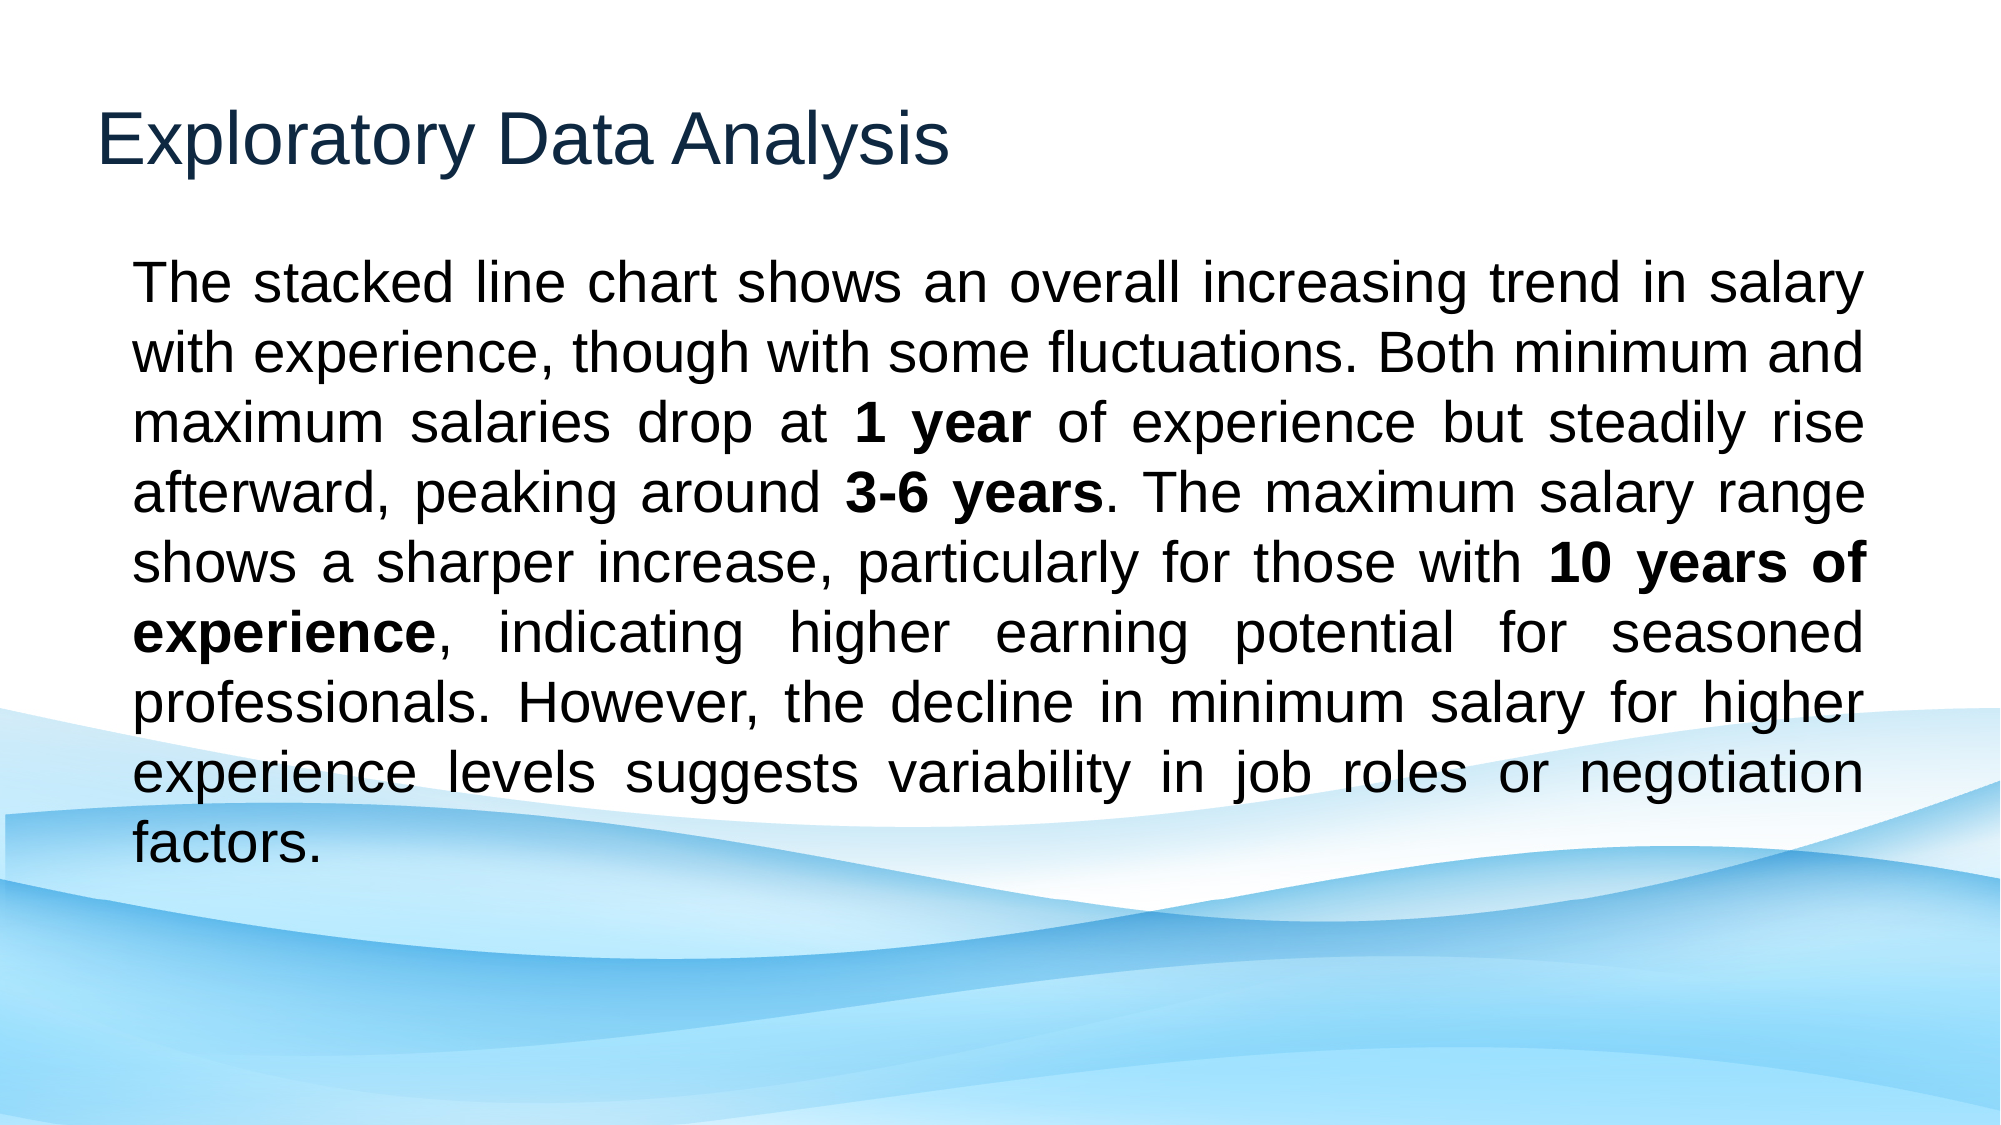

Exploratory Data Analysis
The stacked line chart shows an overall increasing trend in salary with experience, though with some fluctuations. Both minimum and maximum salaries drop at 1 year of experience but steadily rise afterward, peaking around 3-6 years. The maximum salary range shows a sharper increase, particularly for those with 10 years of experience, indicating higher earning potential for seasoned professionals. However, the decline in minimum salary for higher experience levels suggests variability in job roles or negotiation factors.